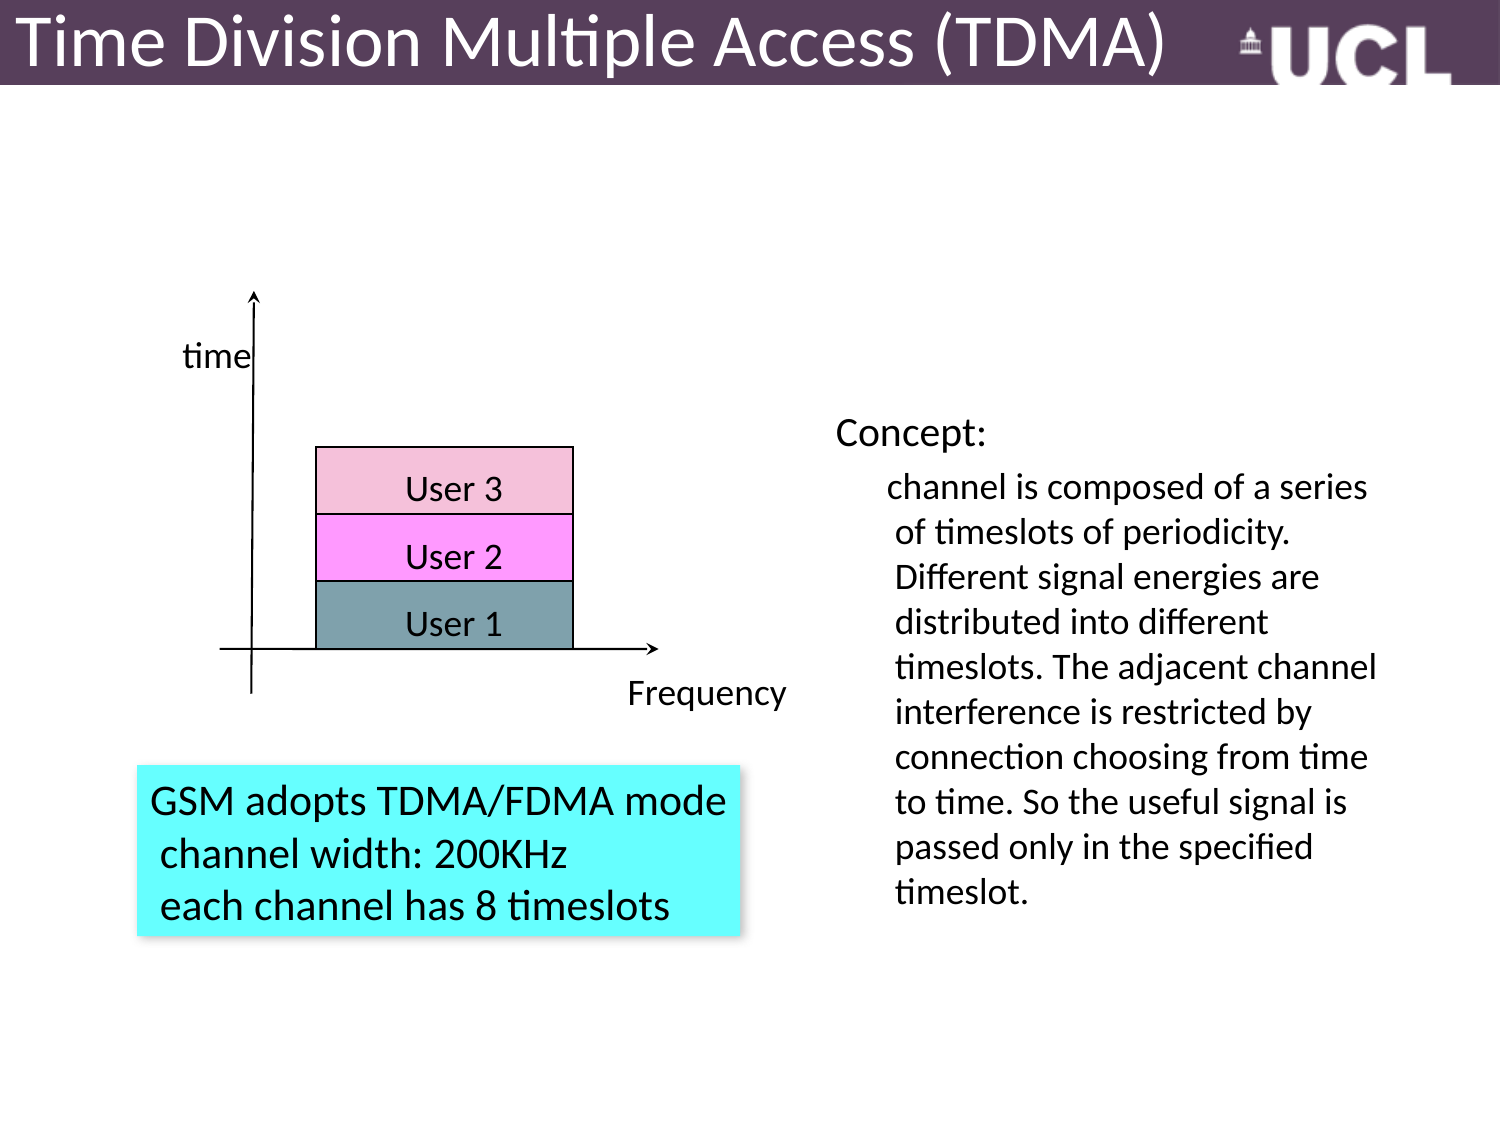

# Time Division Multiple Access (TDMA)

time
Concept:
      channel is composed of a series of timeslots of periodicity. Different signal energies are distributed into different timeslots. The adjacent channel interference is restricted by connection choosing from time to time. So the useful signal is passed only in the specified timeslot.

User 3

User 2

User 1

Frequency
GSM adopts TDMA/FDMA mode
 channel width: 200KHz
 each channel has 8 timeslots